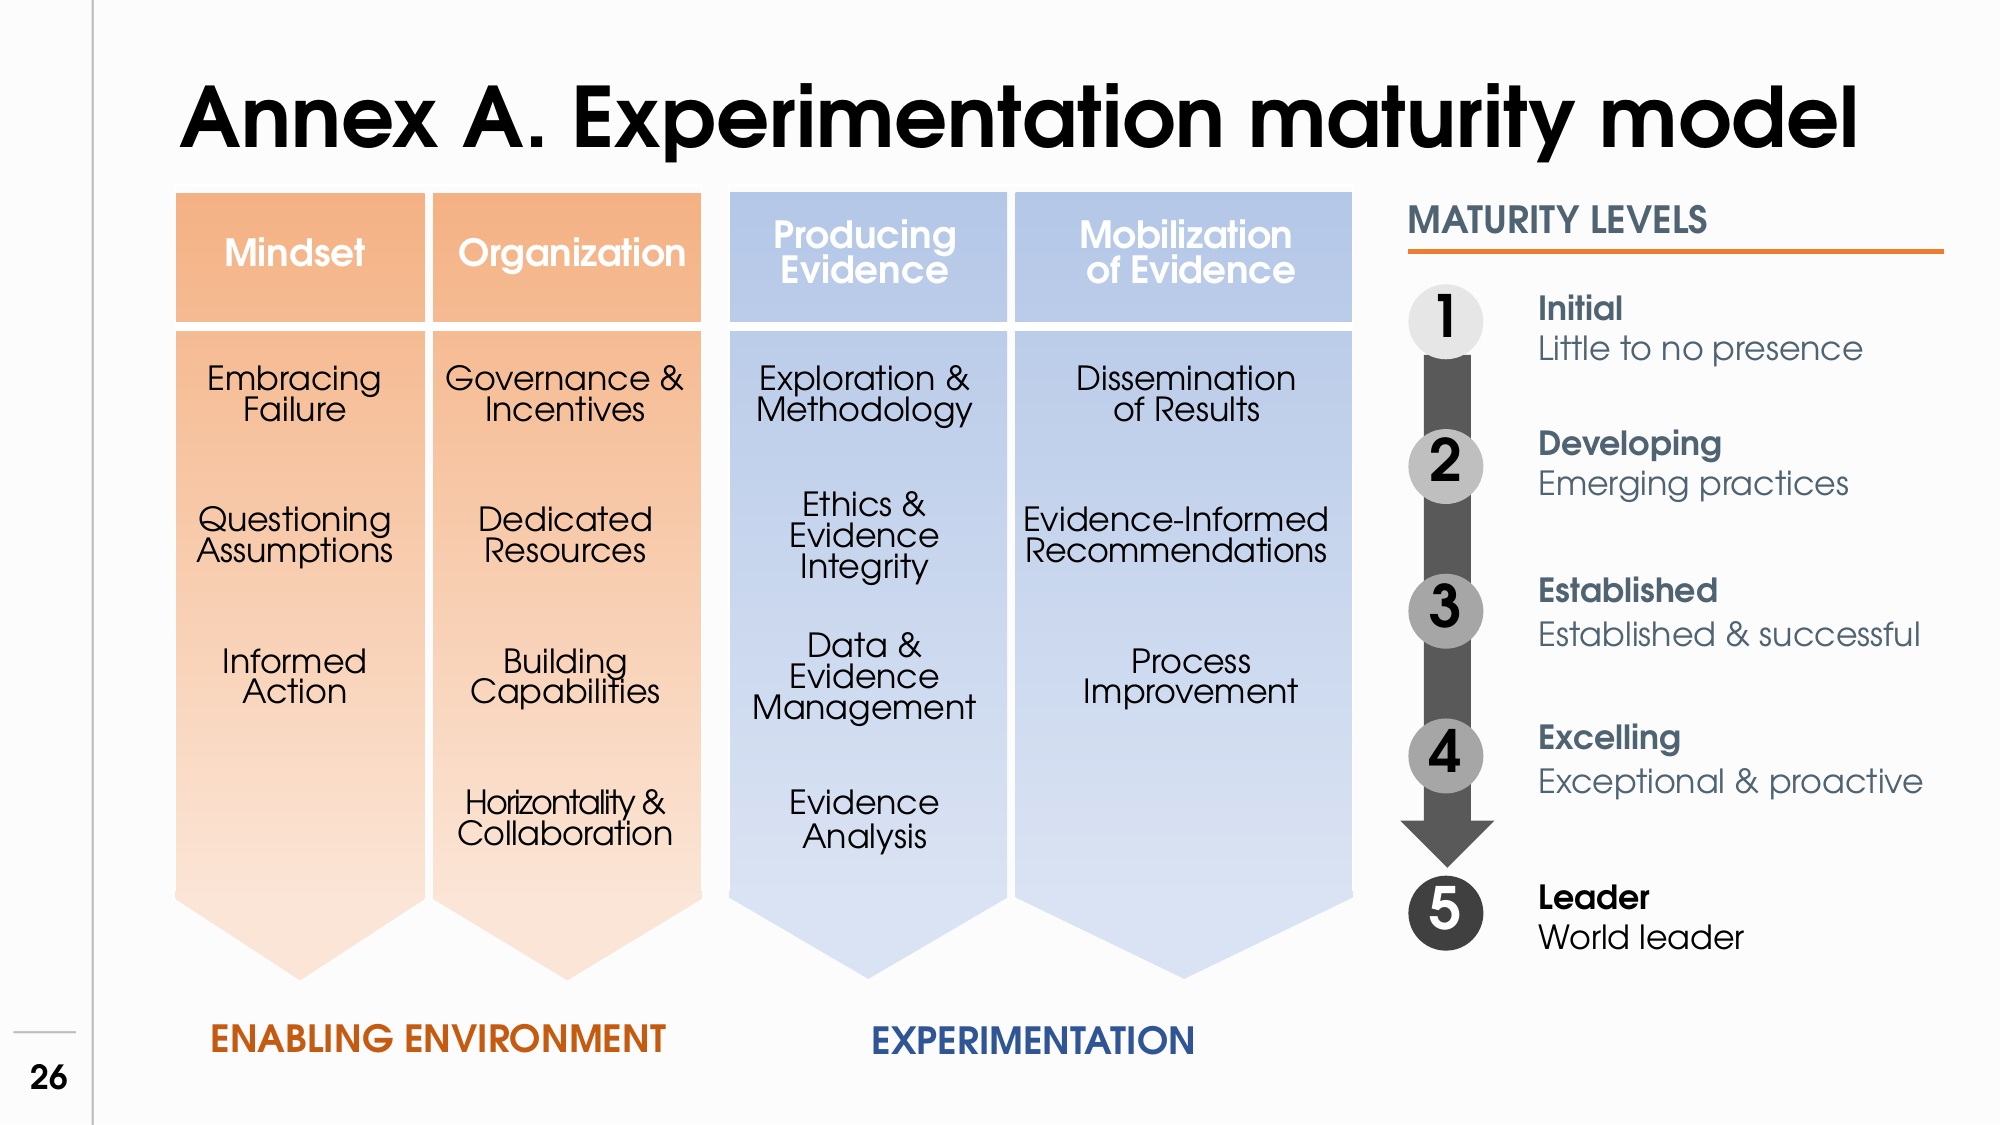

Annex A. Experimentation maturity model
| Mindset | Organization |
| --- | --- |
| Embracing Failure | Governance & Incentives |
| Questioning Assumptions | Dedicated Resources |
| Informed Action | Building Capabilities |
|  | Horizontality & Collaboration |
| Producing Evidence | Mobilization of Evidence |
| --- | --- |
| Exploration & Methodology | Dissemination of Results |
| Ethics & Evidence Integrity | Evidence-Informed Recommendations |
| Data & Evidence Management | Process Improvement |
| Evidence Analysis |  |

MATURITY LEVELS
1
Initial
Little to no presence

Developing
Emerging practices

2

Established
Established & successful

3
Excelling
Exceptional & proactive

4
5
Leader
World leader

ENABLING ENVIRONMENT
EXPERIMENTATION